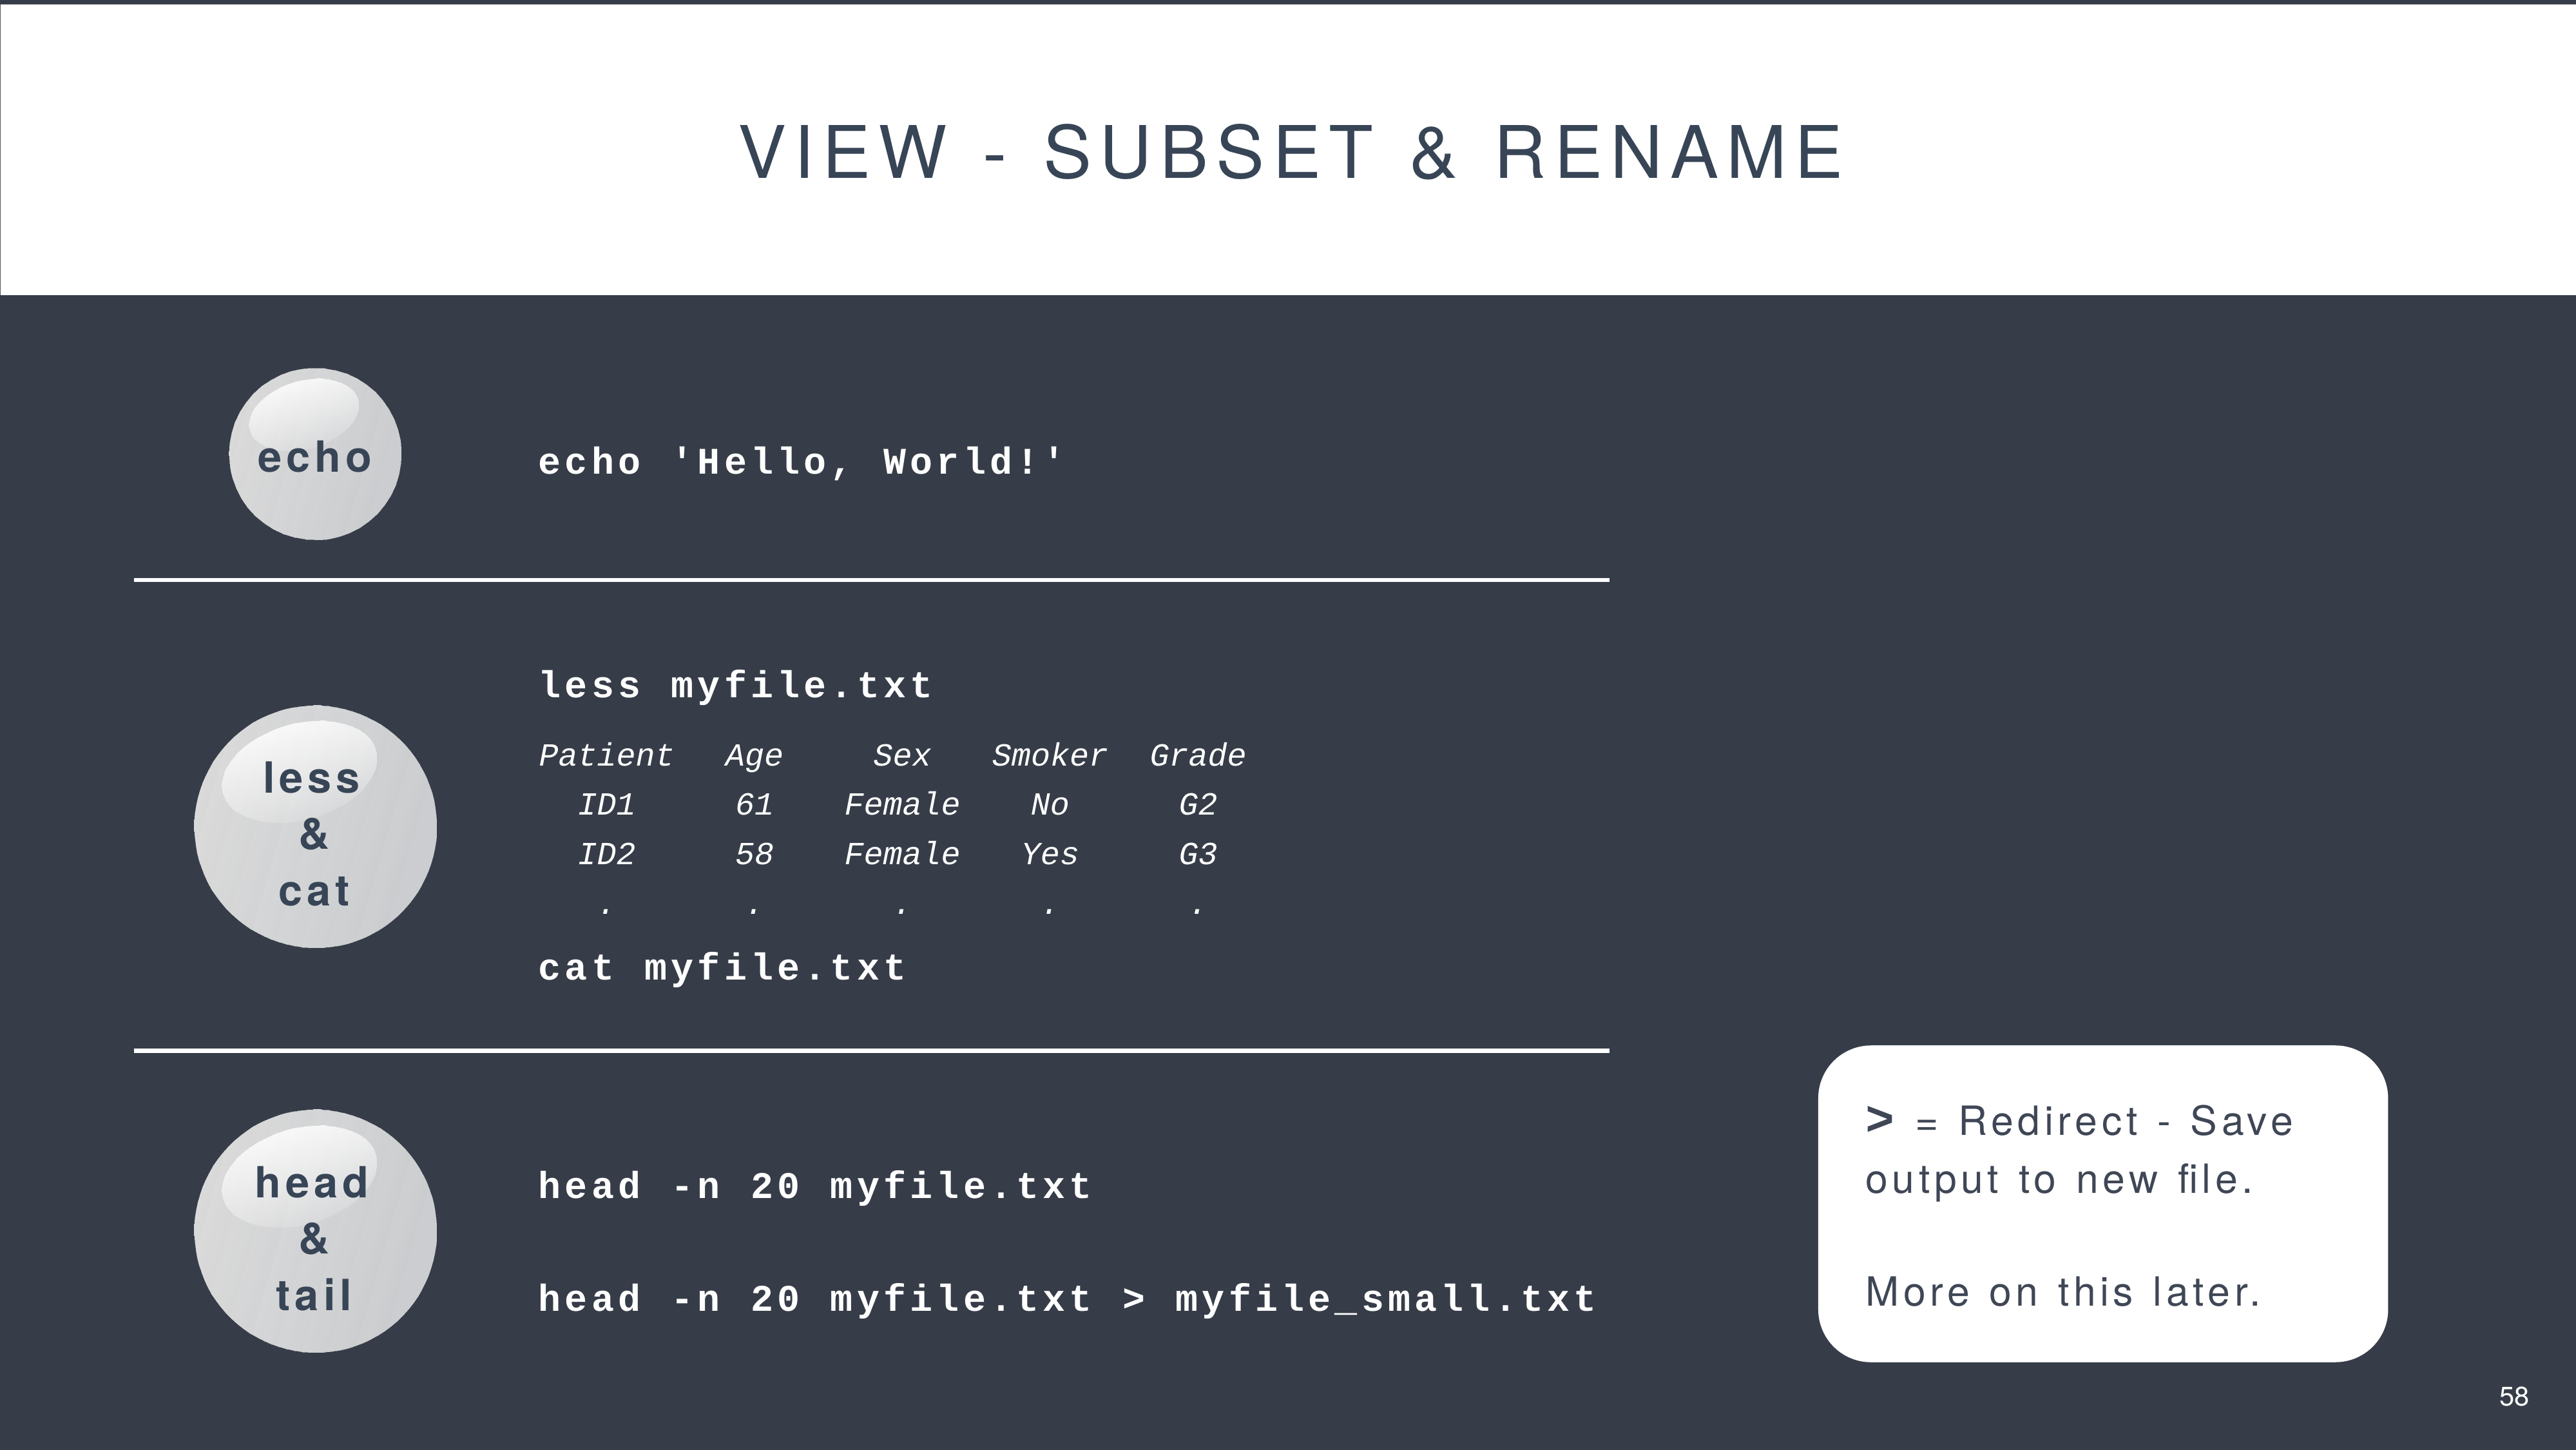

VIEW - SUBSET & RENAME

echo
echo 'Hello, World!'

less myfile.txt

cat myfile.txt

less &
cat
| Patient | Age | Sex | Smoker | Grade |
| --- | --- | --- | --- | --- |
| ID1 | 61 | Female | No | G2 |
| ID2 | 58 | Female | Yes | G3 |
| . | . | . | . | . |

head &
tail
> = Redirect - Save output to new file.

More on this later.
head -n 20 myfile.txt

head -n 20 myfile.txt > myfile_small.txt
58